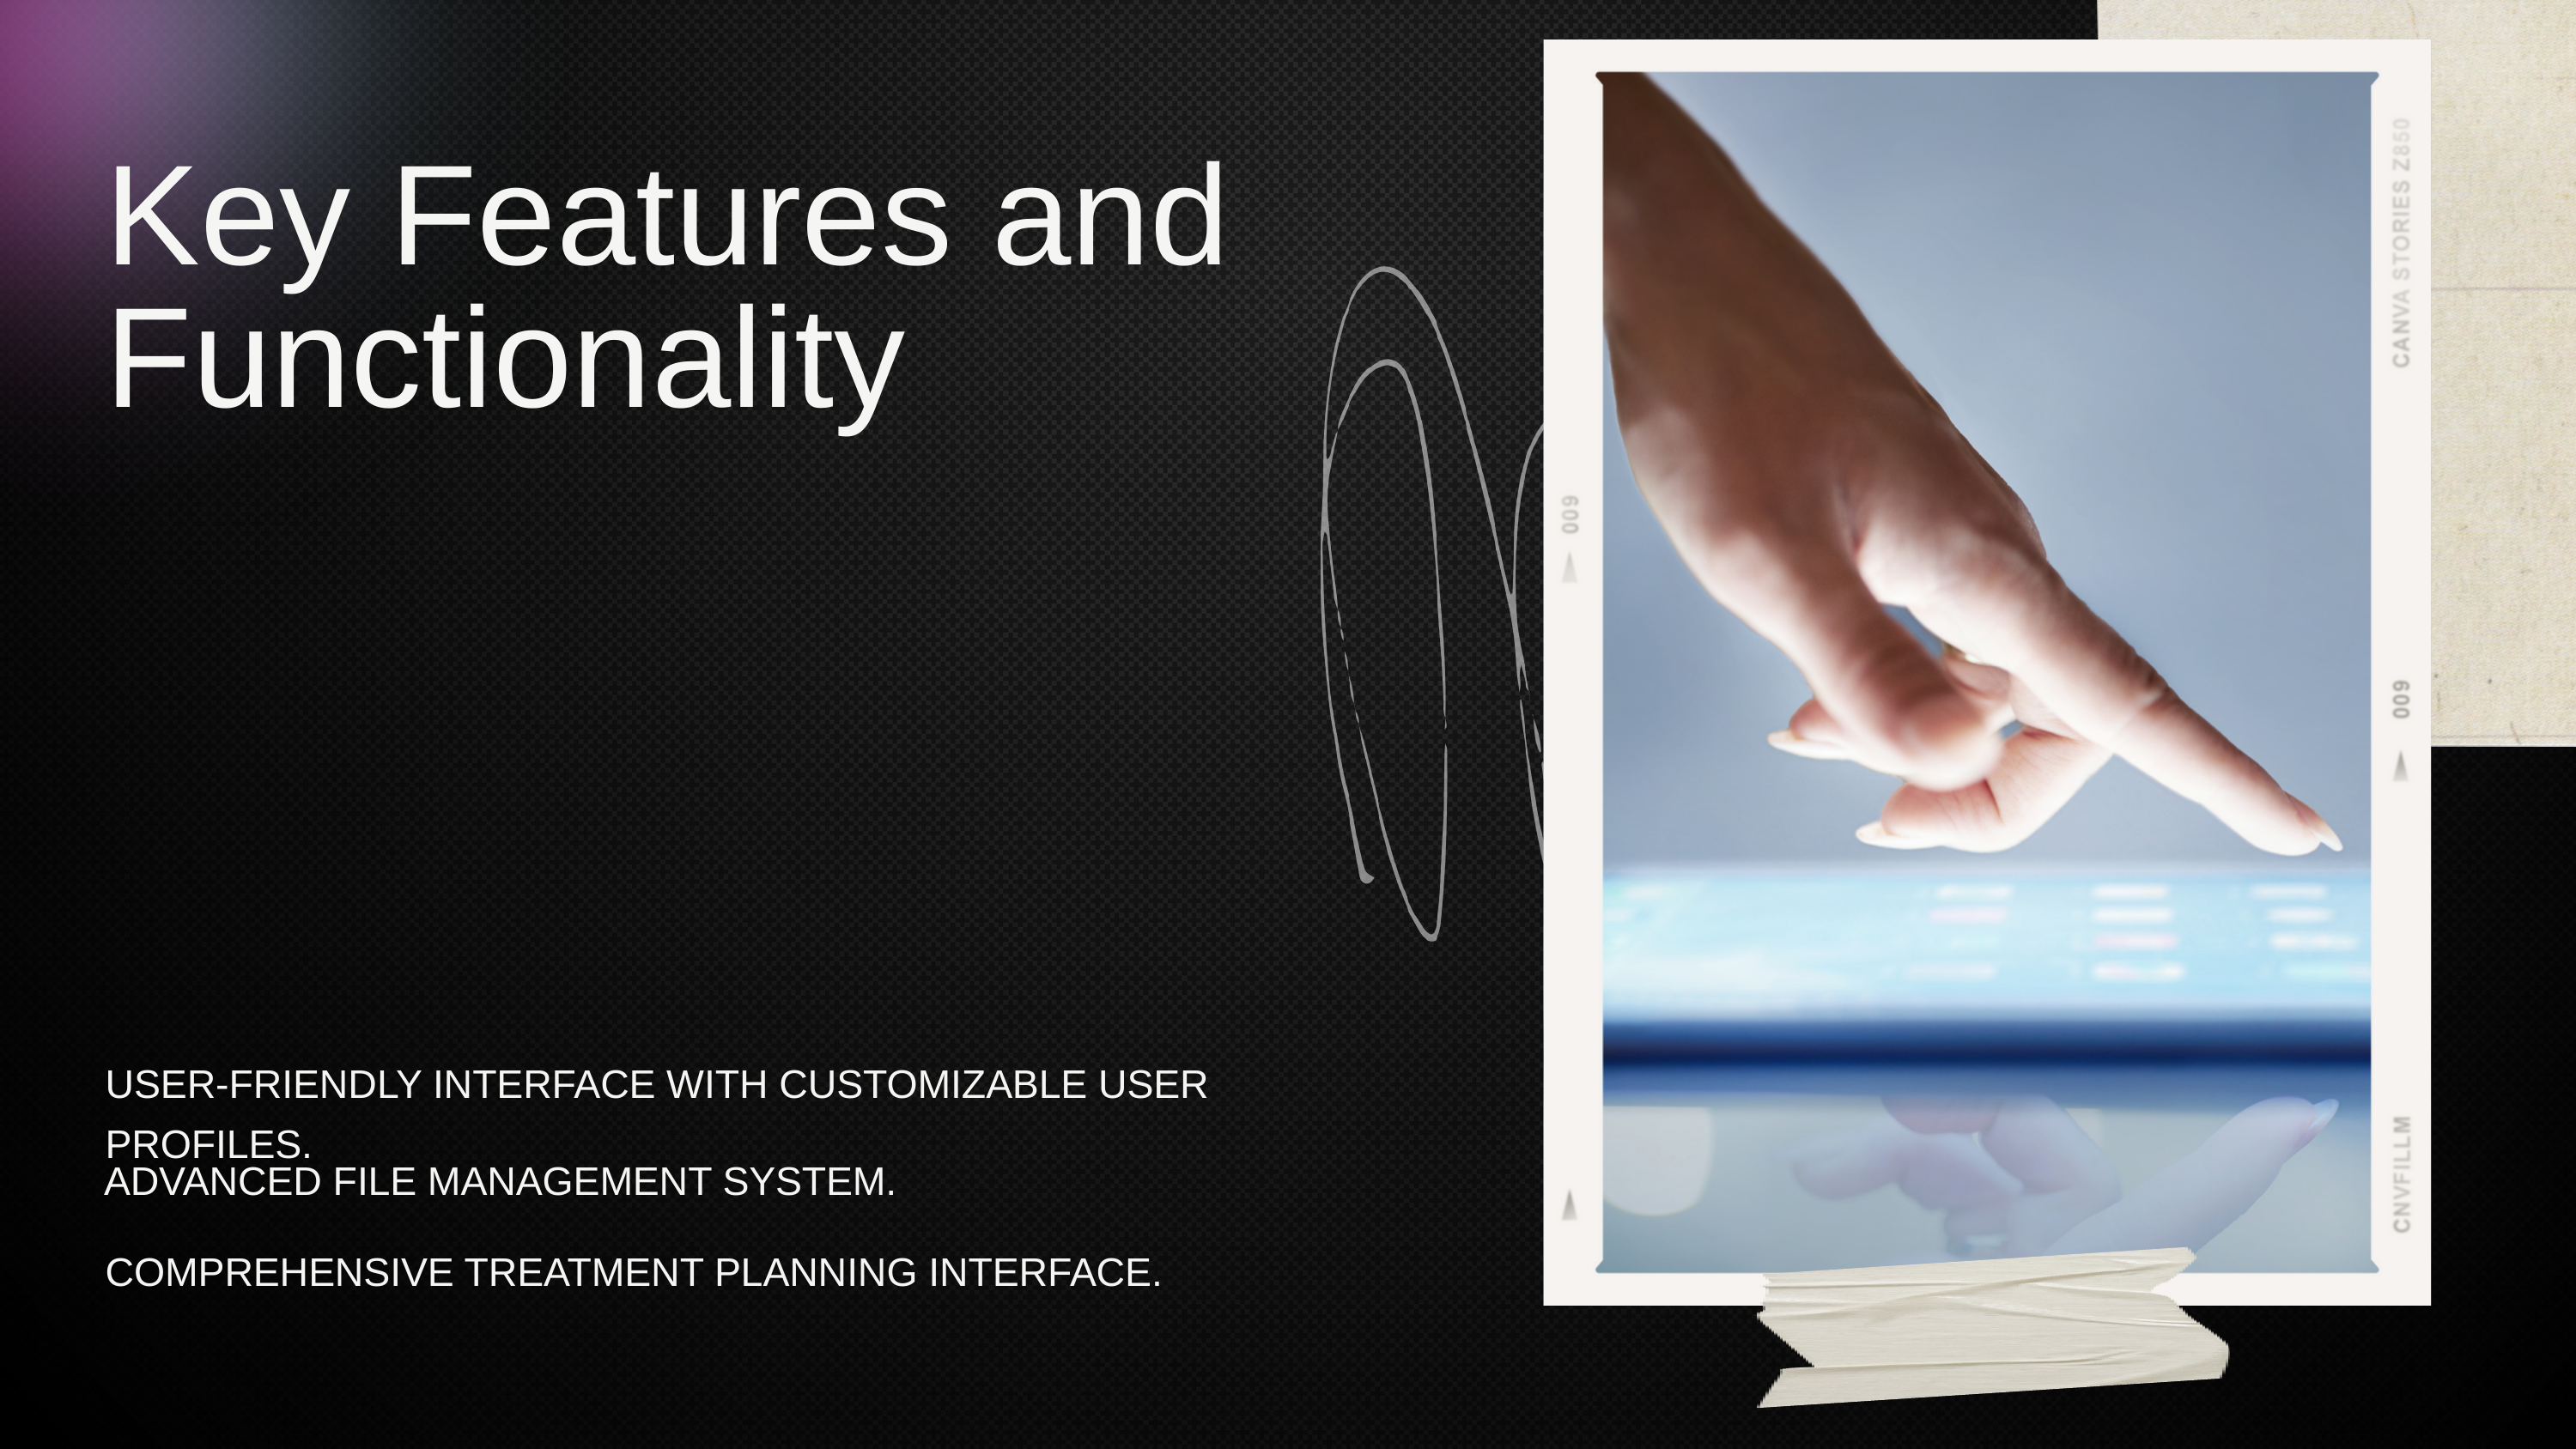

Key Features and Functionality

USER-FRIENDLY INTERFACE WITH CUSTOMIZABLE USER PROFILES.
ADVANCED FILE MANAGEMENT SYSTEM.
COMPREHENSIVE TREATMENT PLANNING INTERFACE.